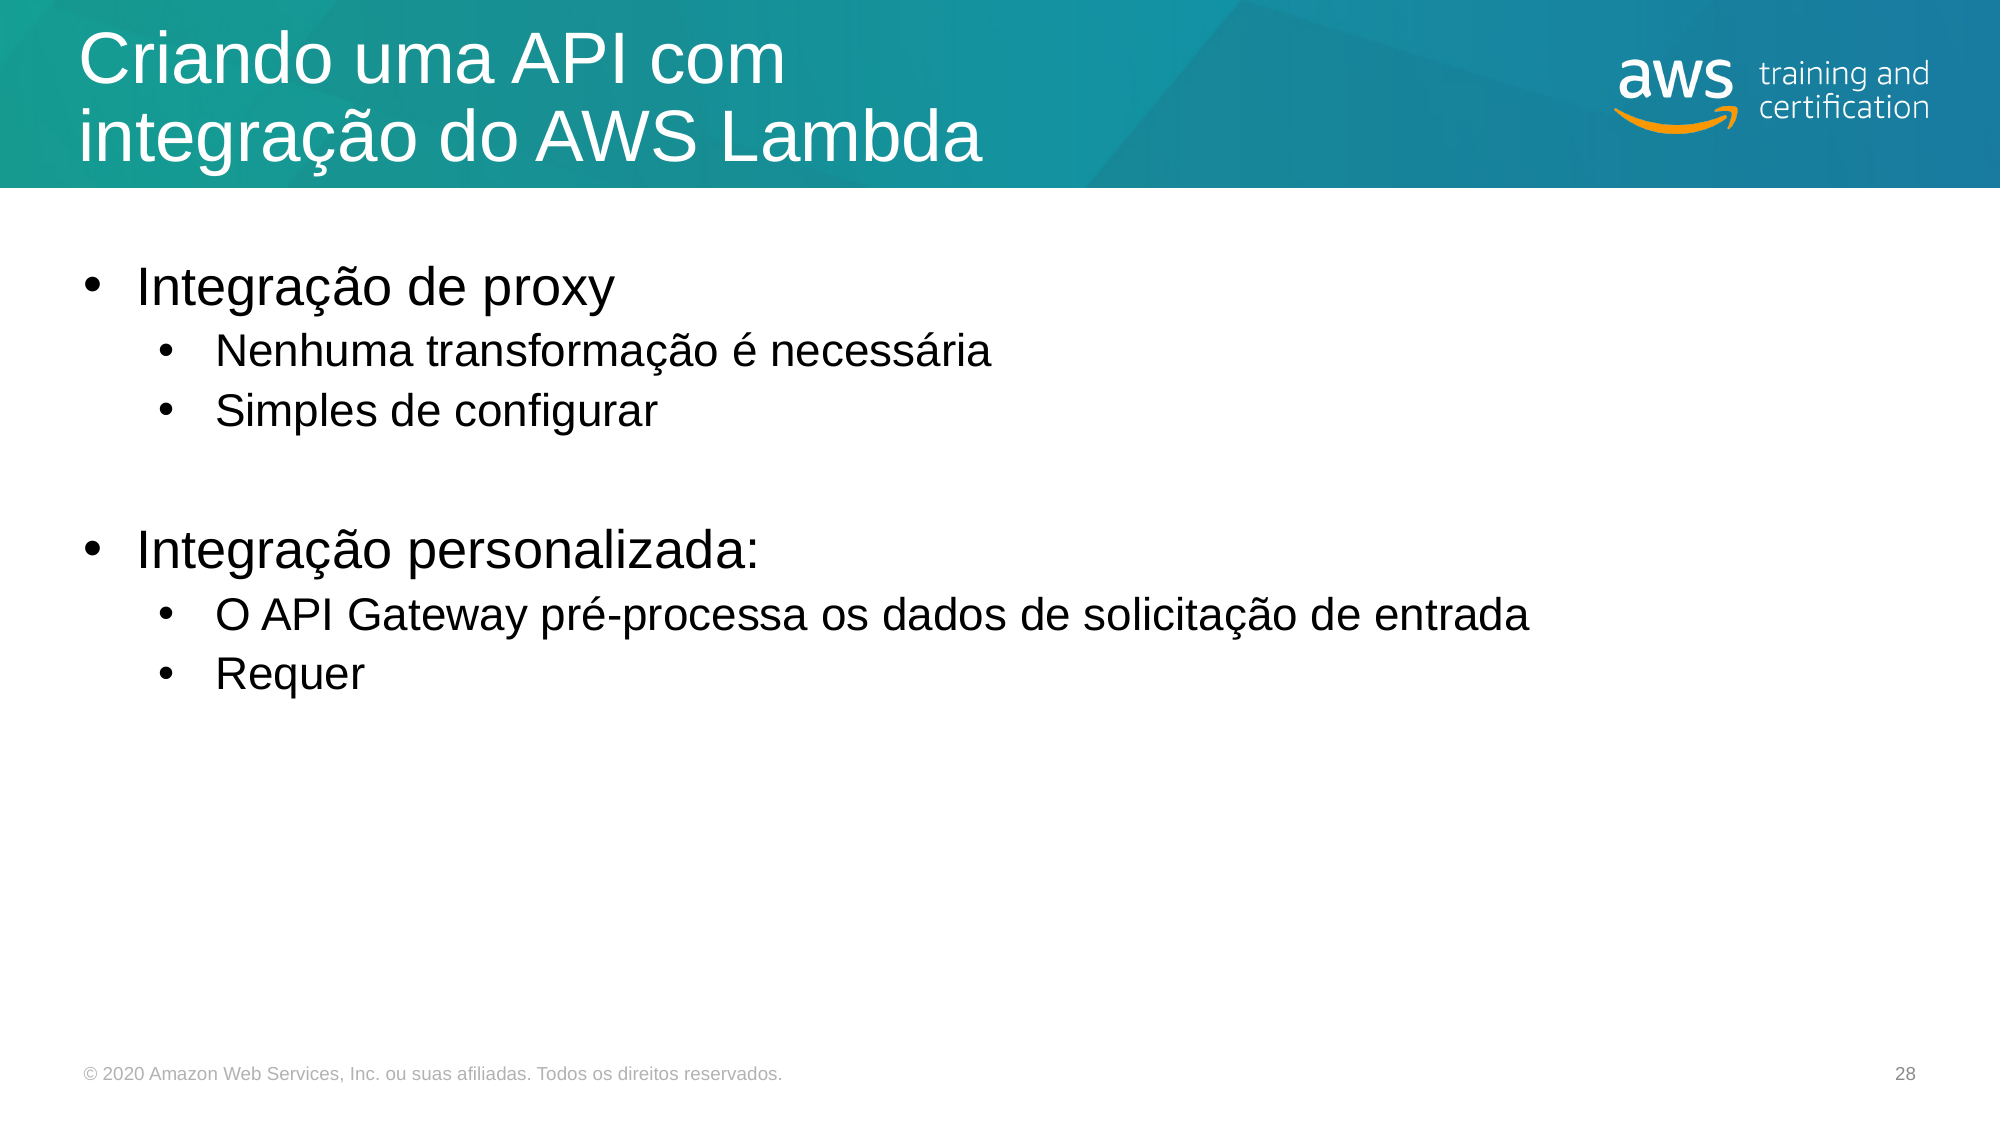

# Criando uma API com integração do AWS Lambda
 Integração de proxy
Nenhuma transformação é necessária
Simples de configurar

 Integração personalizada:
O API Gateway pré-processa os dados de solicitação de entrada
Requer

© 2020 Amazon Web Services, Inc. ou suas afiliadas. Todos os direitos reservados.
28